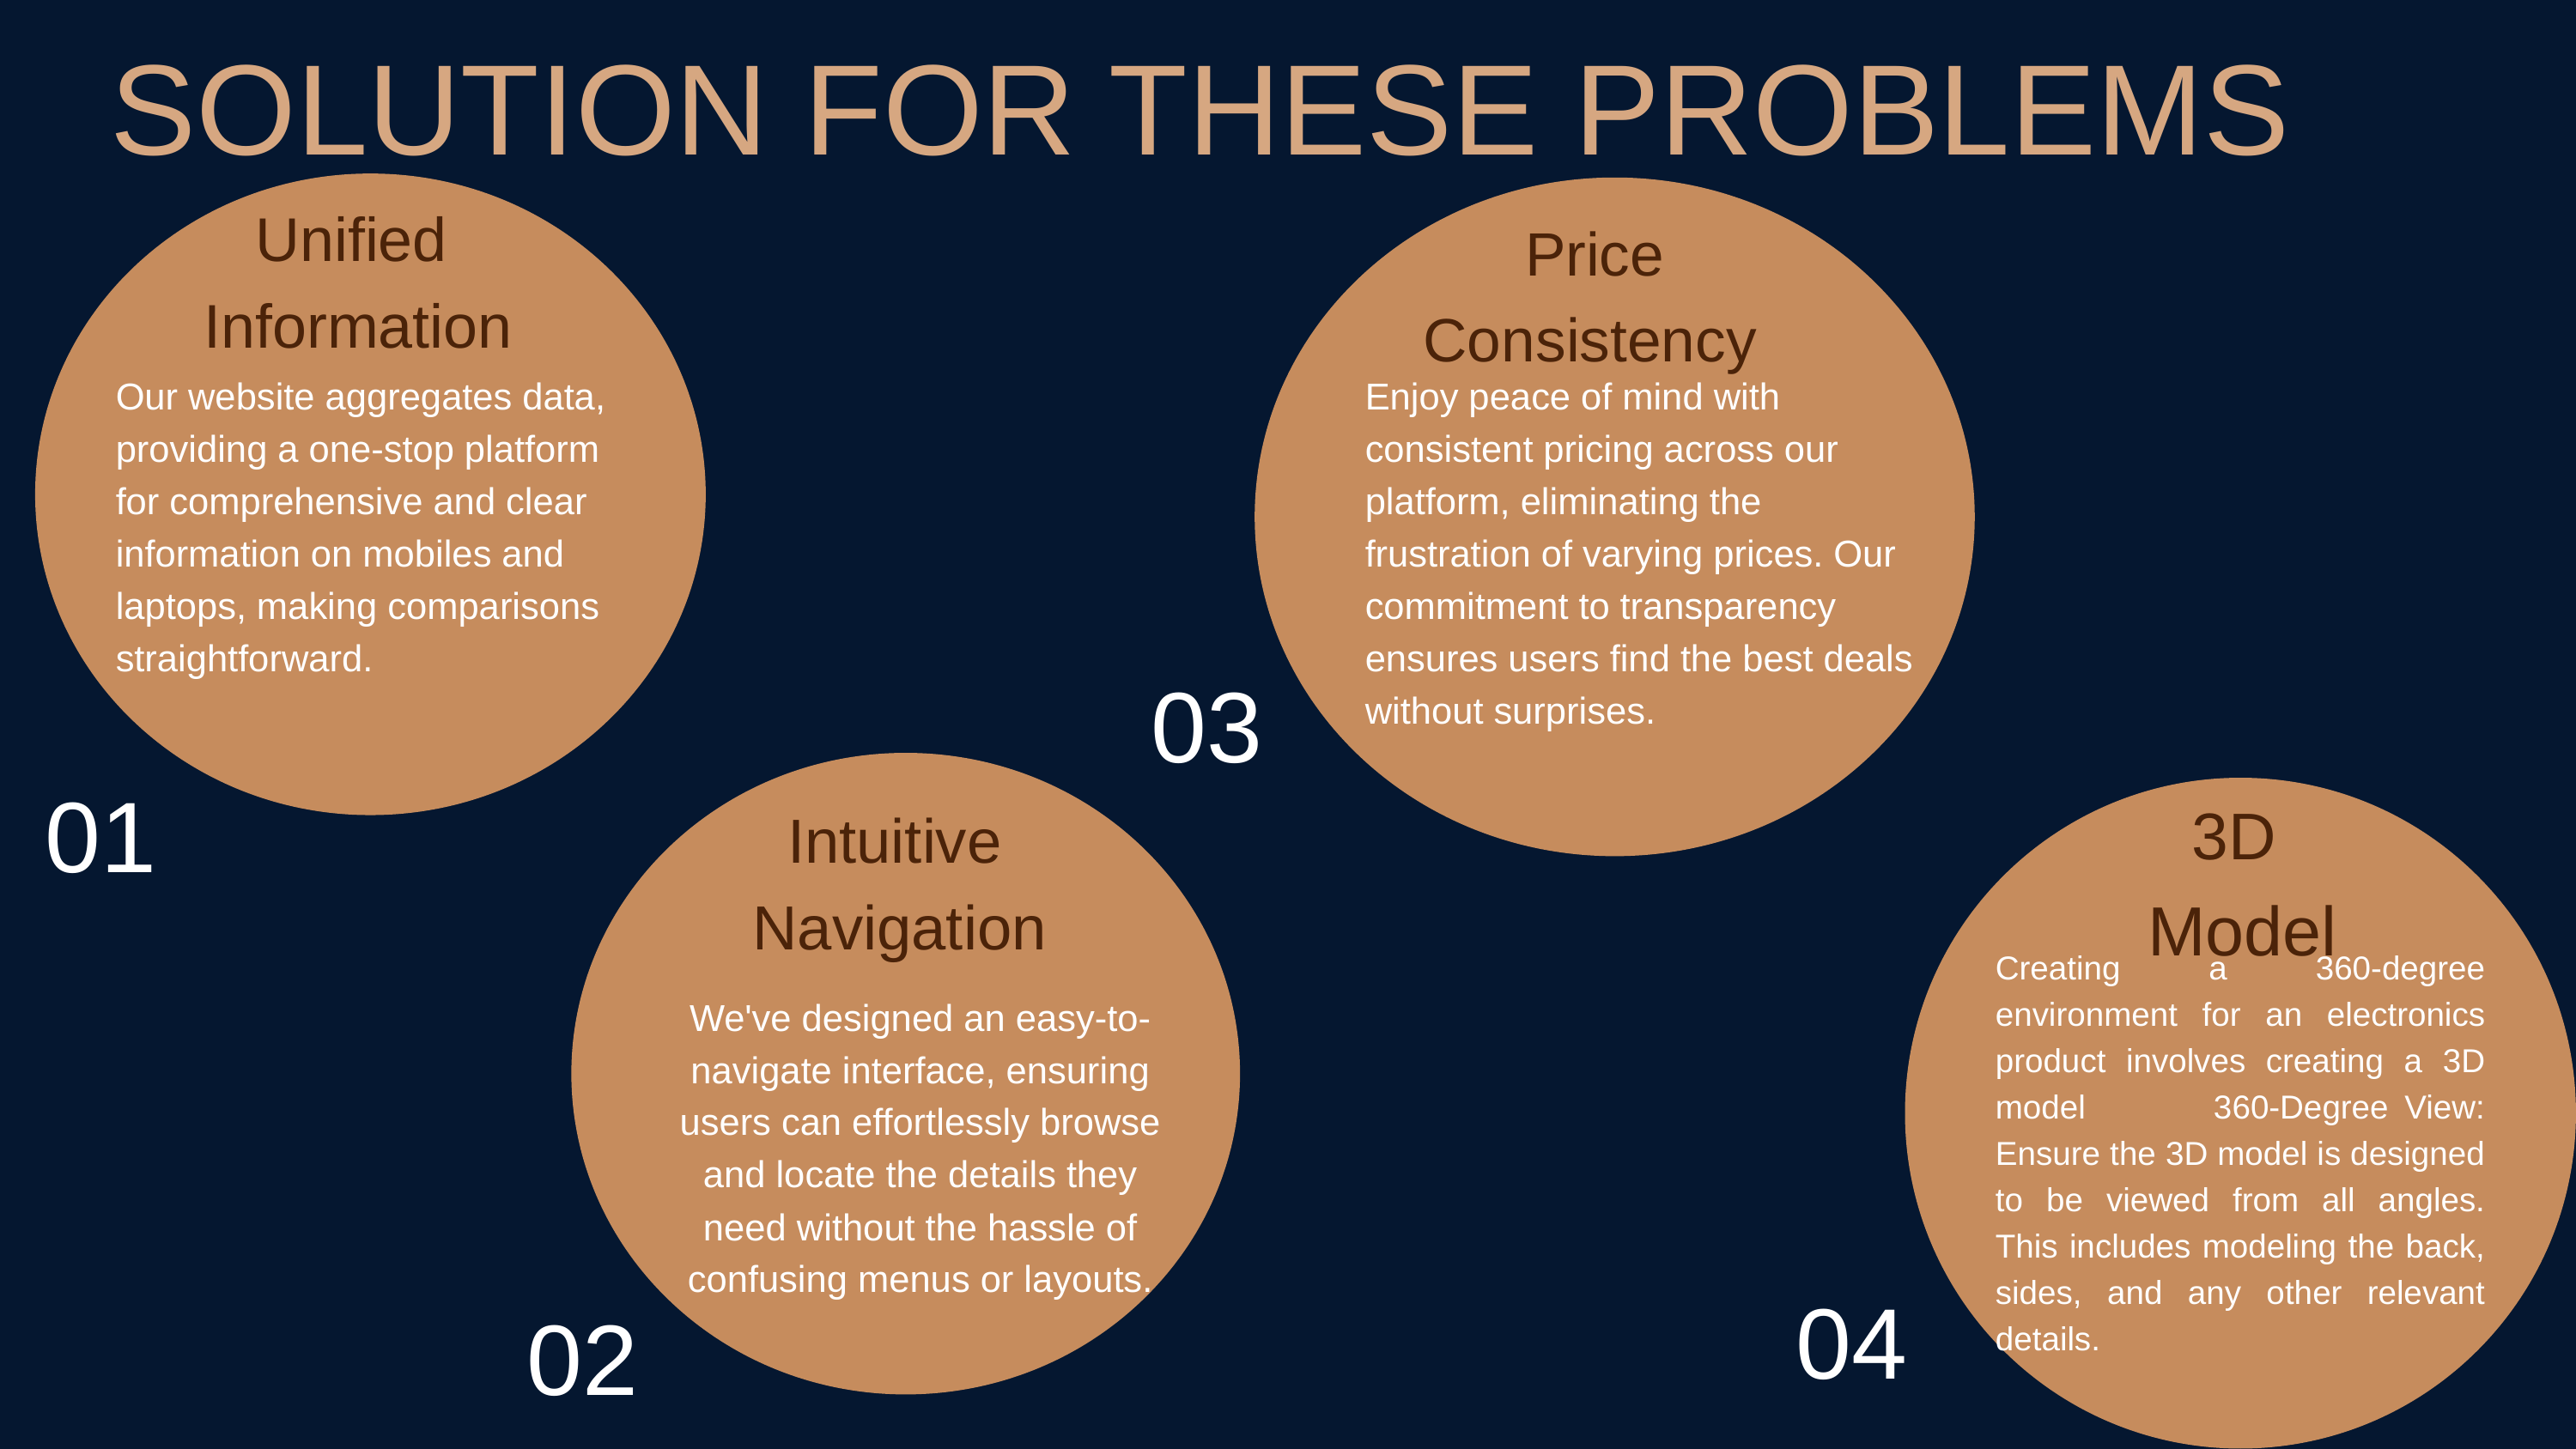

SOLUTION FOR THESE PROBLEMS

     Unified
  Information
      Price      Consistency
Our website aggregates data, providing a one-stop platform for comprehensive and clear information on mobiles and laptops, making comparisons straightforward.
Enjoy peace of mind with consistent pricing across our platform, eliminating the frustration of varying prices. Our commitment to transparency ensures users find the best deals without surprises.
03
01

             3D
          Model
         Intuitive
       Navigation
Creating a 360-degree environment for an electronics product involves creating a 3D model        360-Degree View: Ensure the 3D model is designed to be viewed from all angles. This includes modeling the back, sides, and any other relevant details.
We've designed an easy-to-navigate interface, ensuring users can effortlessly browse and locate the details they need without the hassle of confusing menus or layouts.
04
02